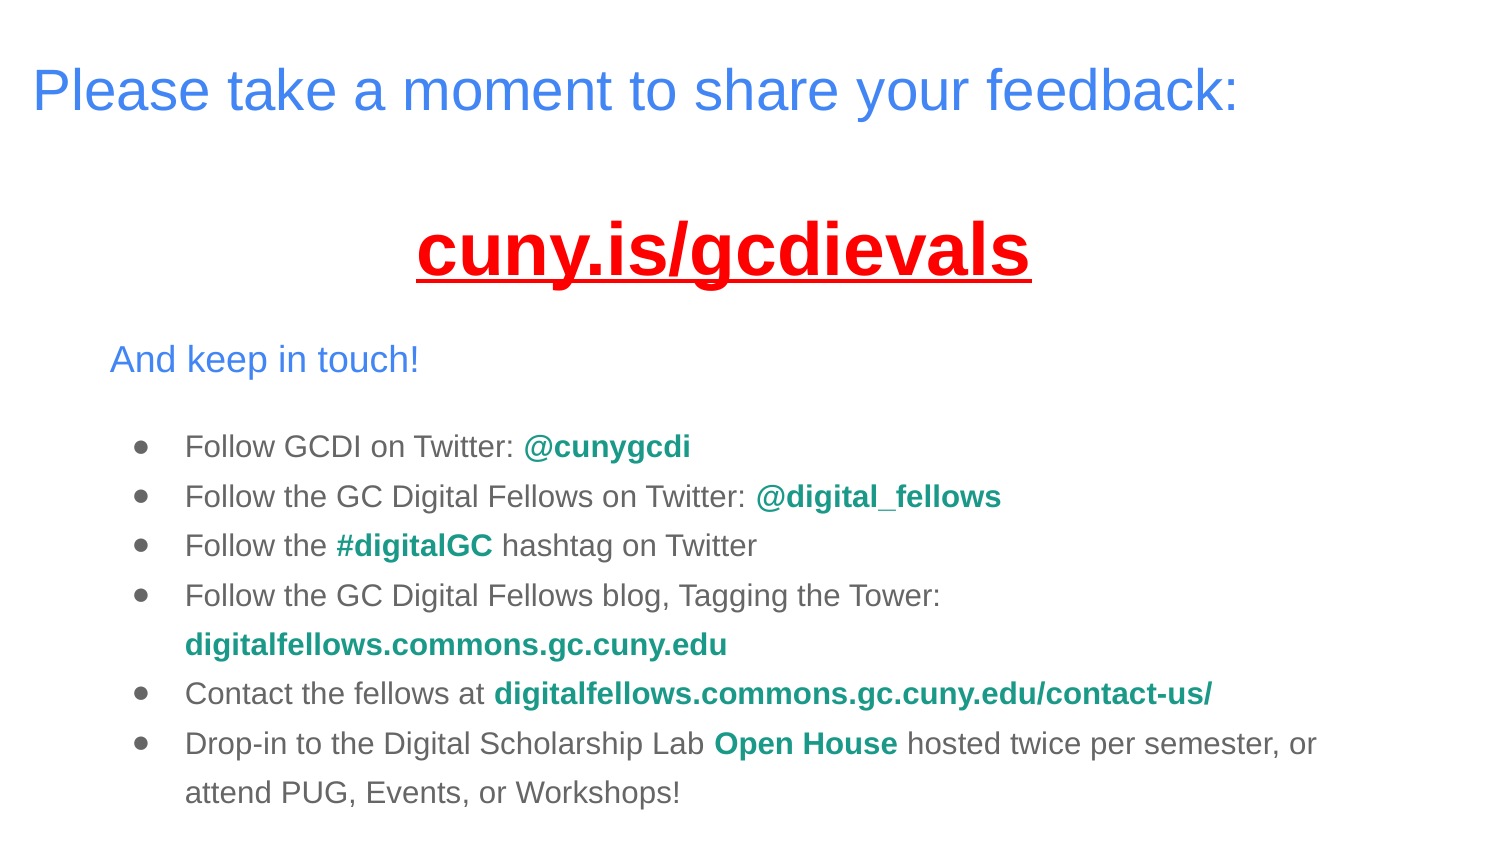

# Please take a moment to share your feedback:

cuny.is/gcdievals

And keep in touch!

Follow GCDI on Twitter: @cunygcdi
Follow the GC Digital Fellows on Twitter: @digital_fellows
Follow the #digitalGC hashtag on Twitter
Follow the GC Digital Fellows blog, Tagging the Tower: digitalfellows.commons.gc.cuny.edu
Contact the fellows at digitalfellows.commons.gc.cuny.edu/contact-us/
Drop-in to the Digital Scholarship Lab Open House hosted twice per semester, or attend PUG, Events, or Workshops!